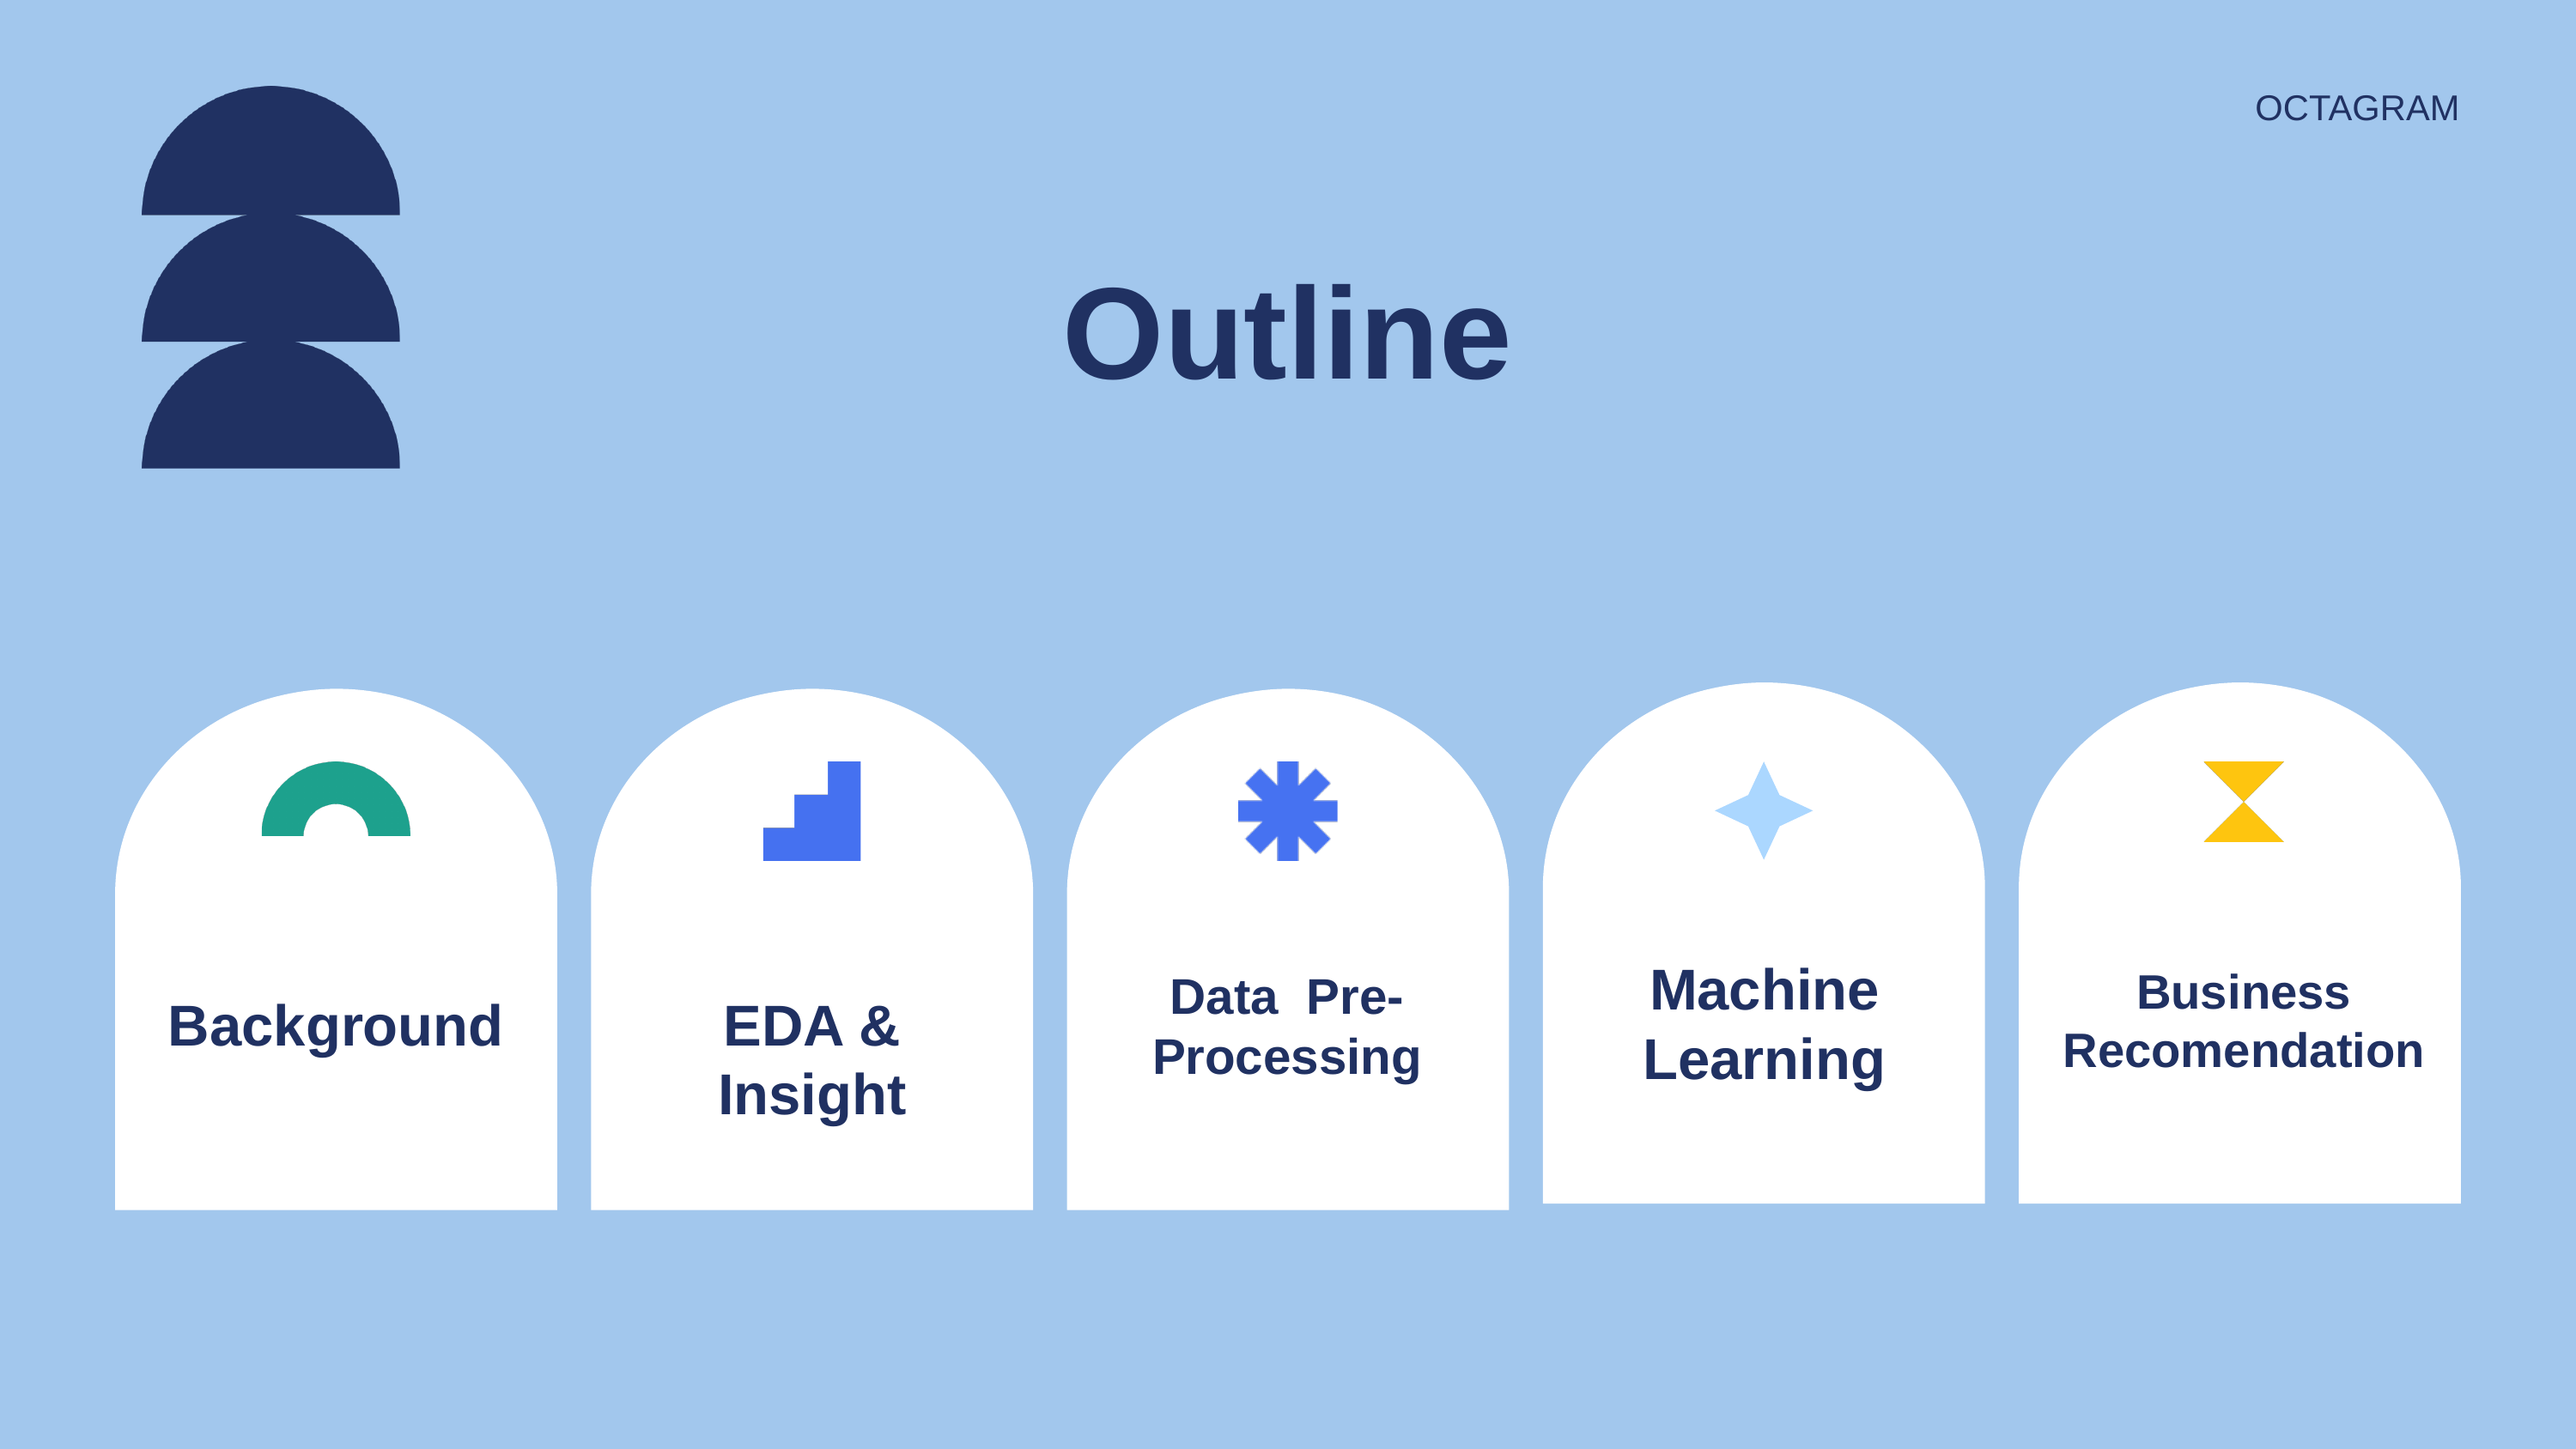

OCTAGRAM

Outline

Machine Learning
Business Recomendation
Data  Pre-Processing
Background
EDA & Insight